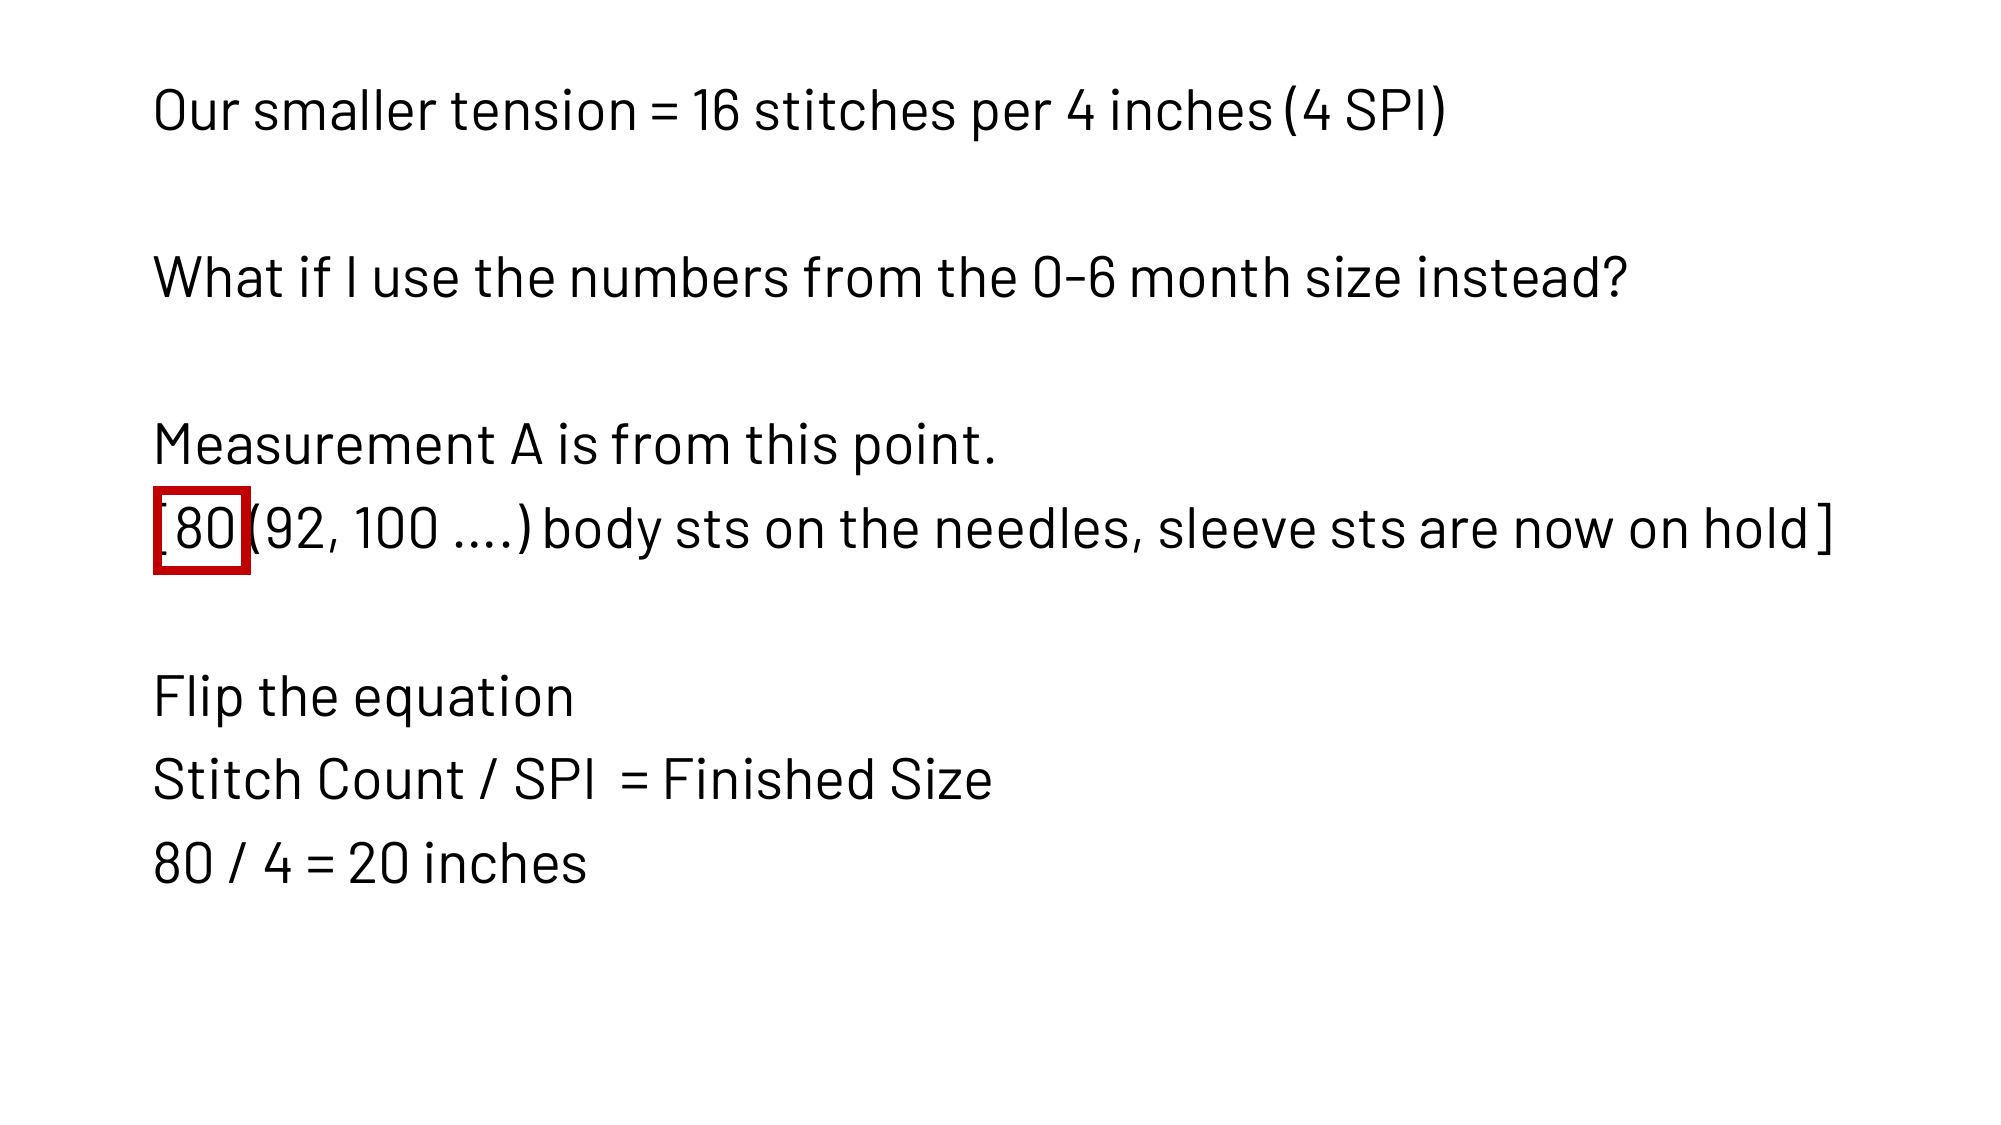

Our smaller tension = 16 stitches per 4 inches (4 SPI)

What if I use the numbers from the 0-6 month size instead?

Measurement A is from this point.
[80 (92, 100 ….) body sts on the needles, sleeve sts are now on hold]

Flip the equation
Stitch Count / SPI  = Finished Size
80 / 4 = 20 inches